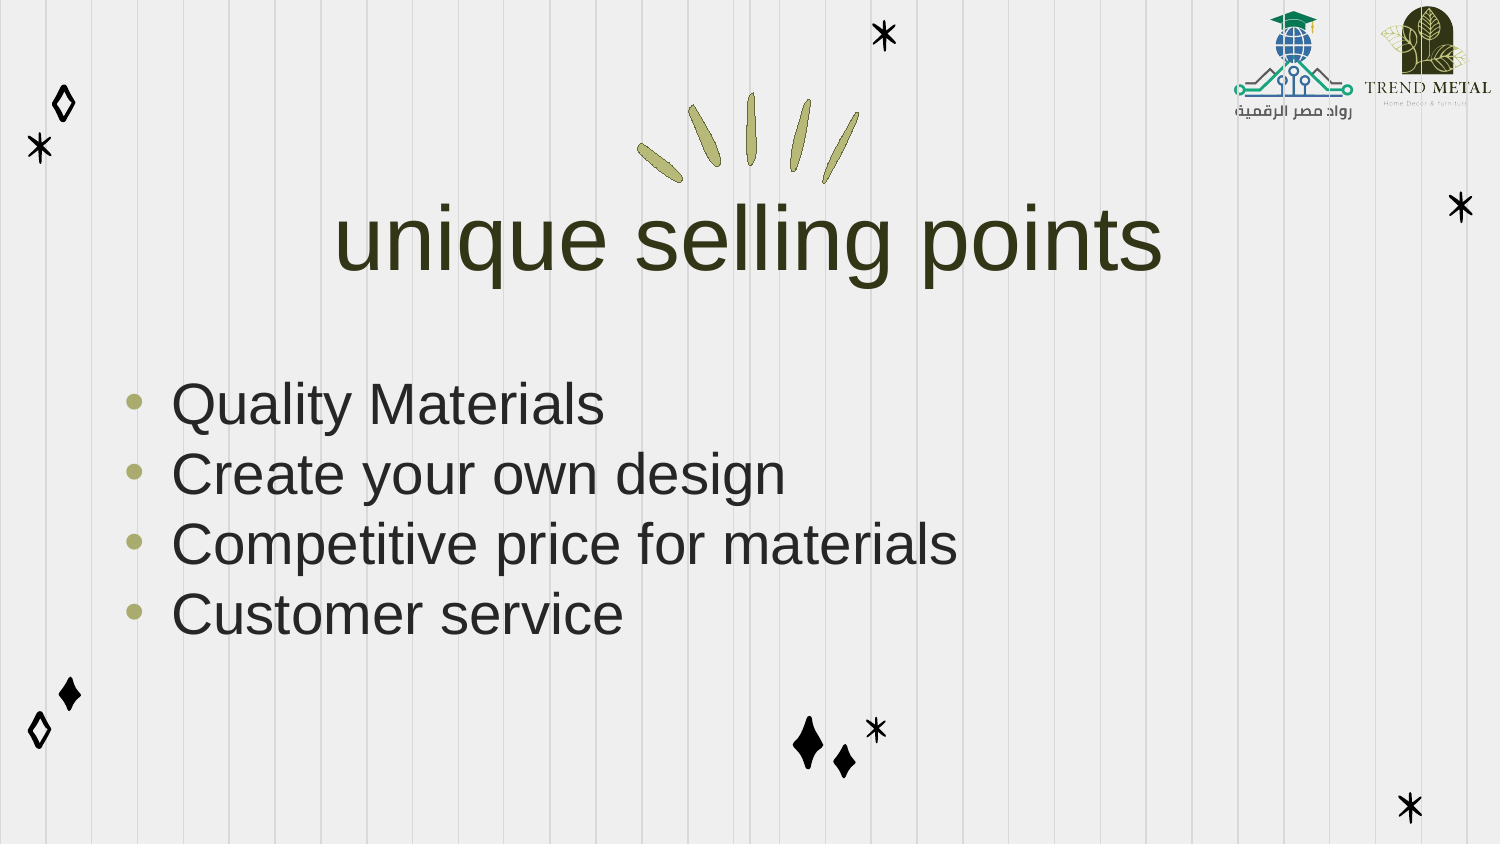

# unique selling points
Quality Materials
Create your own design
Competitive price for materials
Customer service